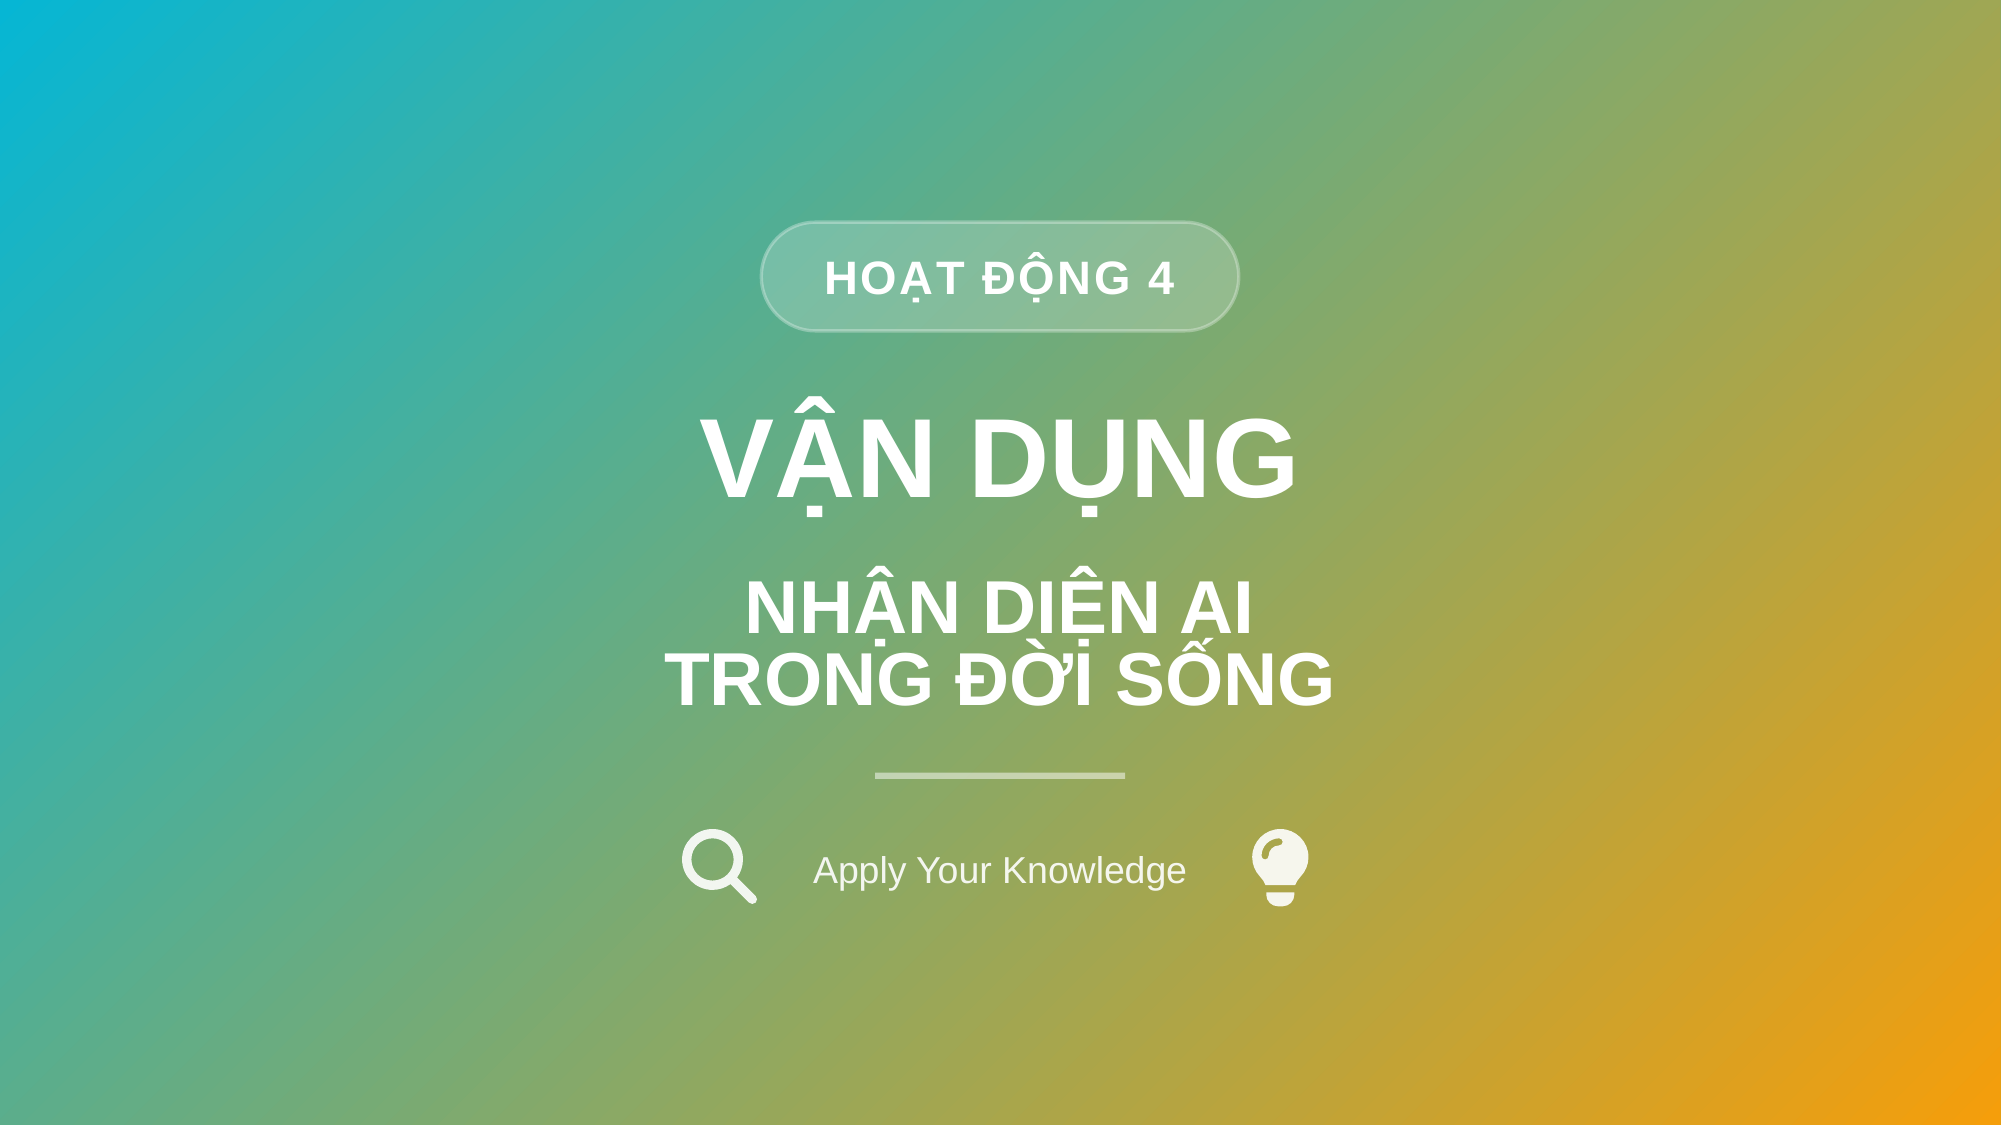

HOẠT ĐỘNG 4
VẬN DỤNG
NHẬN DIỆN AI
TRONG ĐỜI SỐNG

Apply Your Knowledge